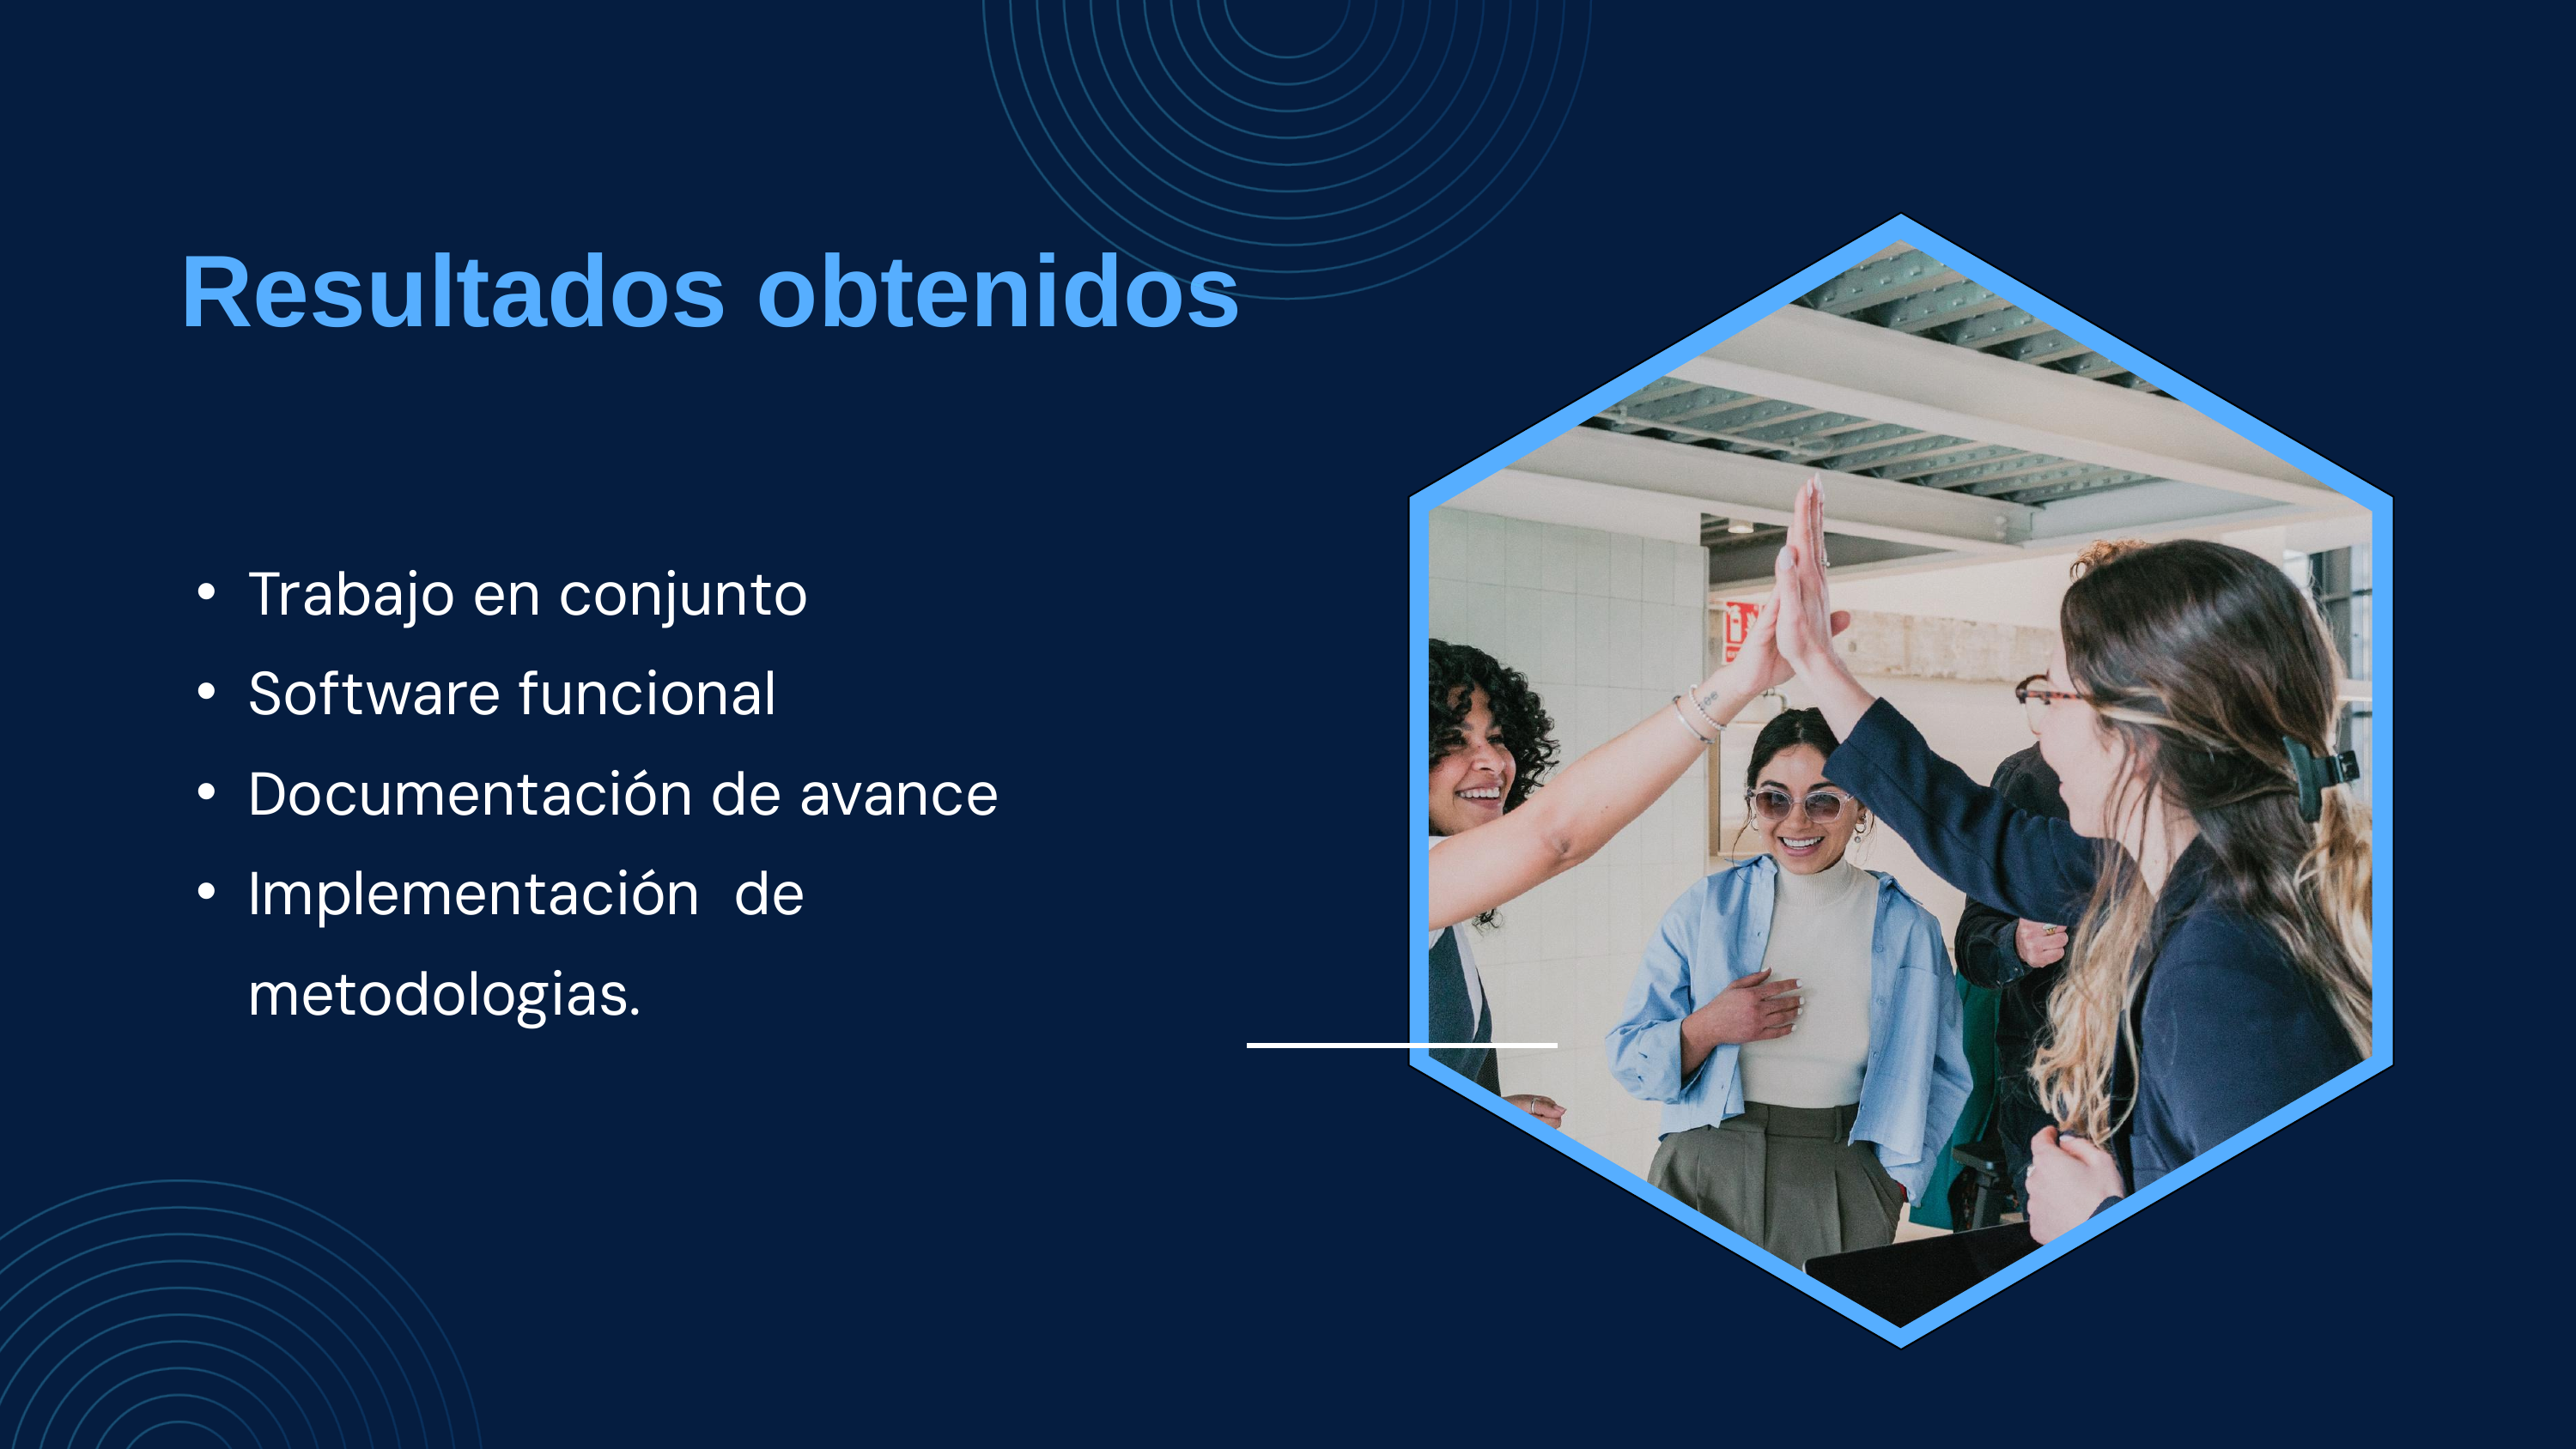

Resultados obtenidos

Trabajo en conjunto
Software funcional
Documentación de avance
Implementación  de metodologias.